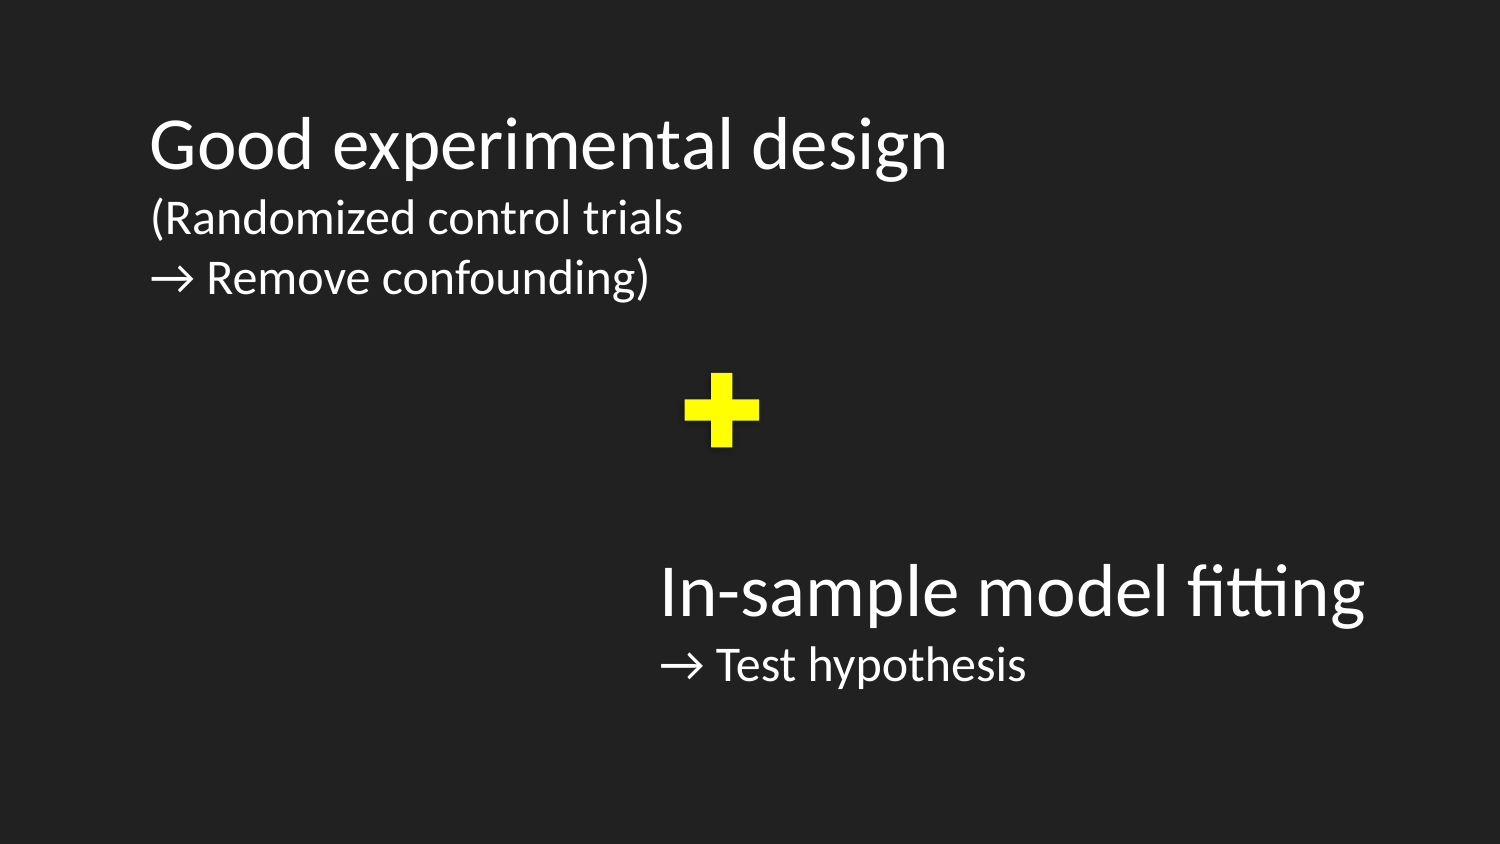

Good experimental design
(Randomized control trials
→ Remove confounding)

In-sample model fitting
→ Test hypothesis